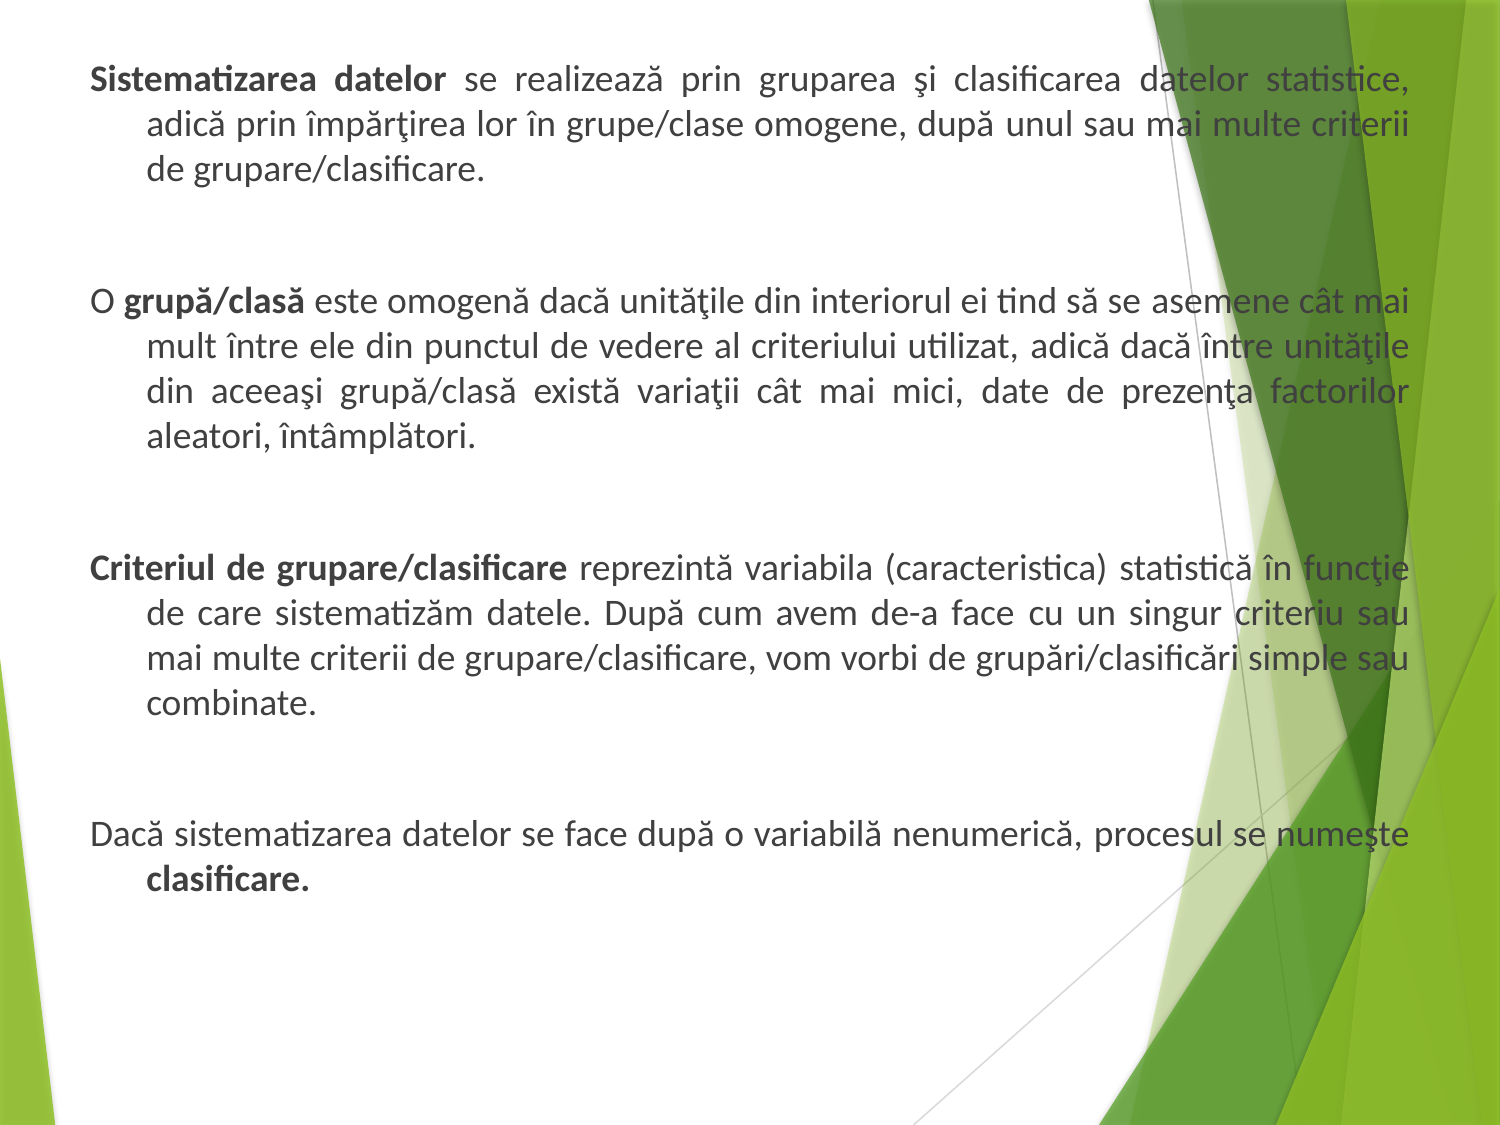

Sistematizarea datelor se realizează prin gruparea şi clasificarea datelor statistice, adică prin împărţirea lor în grupe/clase omogene, după unul sau mai multe criterii de grupare/clasificare.

O grupă/clasă este omogenă dacă unităţile din interiorul ei tind să se asemene cât mai mult între ele din punctul de vedere al criteriului utilizat, adică dacă între unităţile din aceeaşi grupă/clasă există variaţii cât mai mici, date de prezenţa factorilor aleatori, întâmplători.

Criteriul de grupare/clasificare reprezintă variabila (caracteristica) statistică în funcţie de care sistematizăm datele. După cum avem de-a face cu un singur criteriu sau mai multe criterii de grupare/clasificare, vom vorbi de grupări/clasificări simple sau combinate.

Dacă sistematizarea datelor se face după o variabilă nenumerică, procesul se numeşte clasificare.